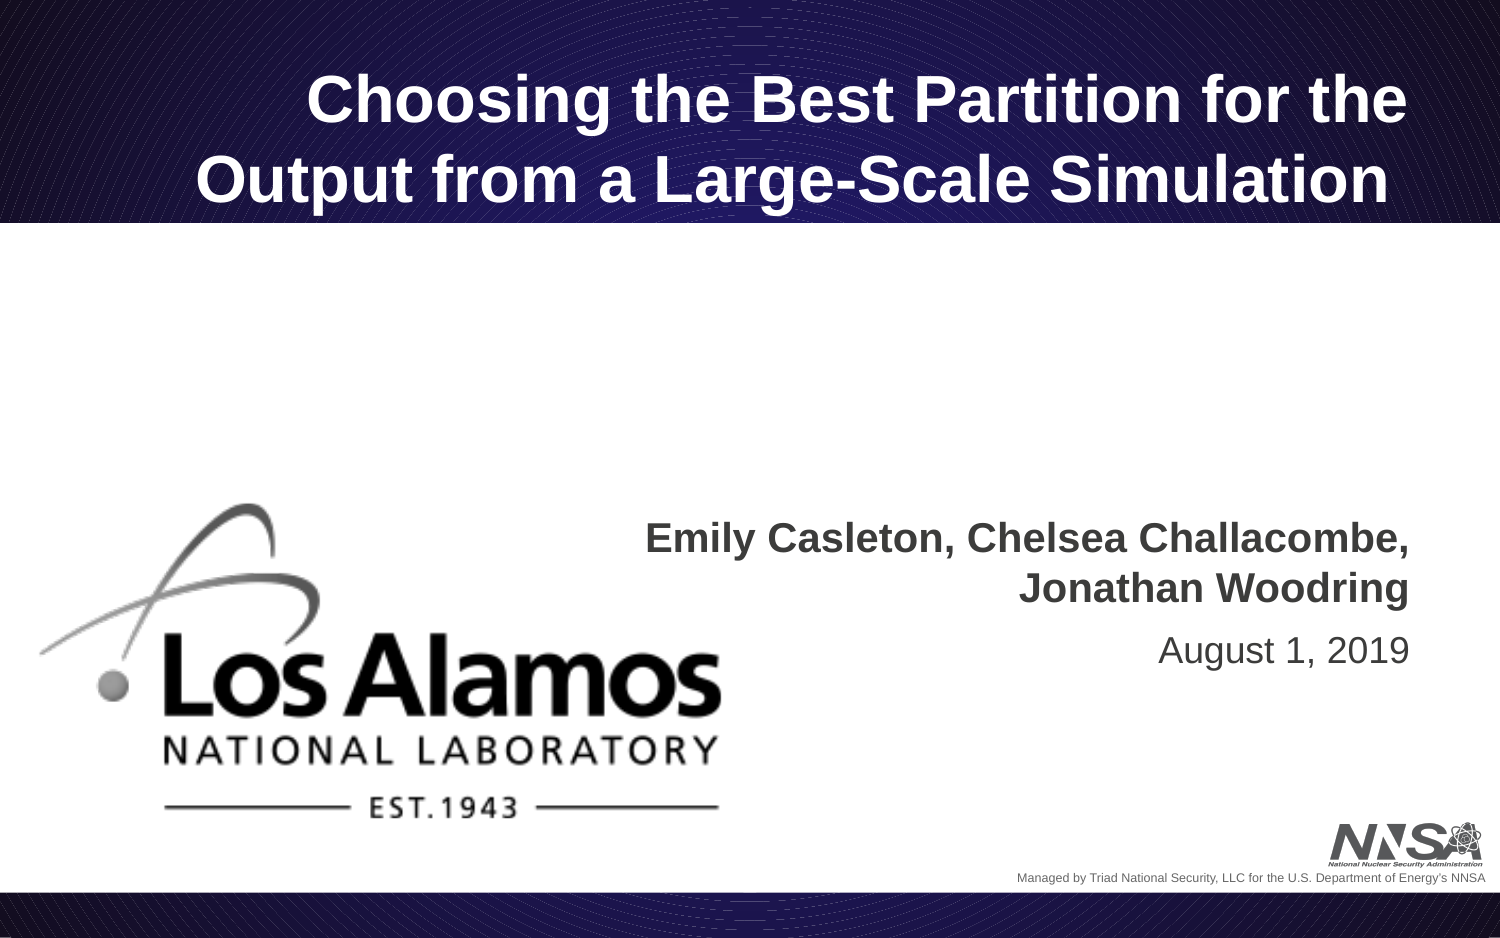

# Choosing the Best Partition for the Output from a Large-Scale Simulation

Emily Casleton, Chelsea Challacombe, Jonathan Woodring
August 1, 2019